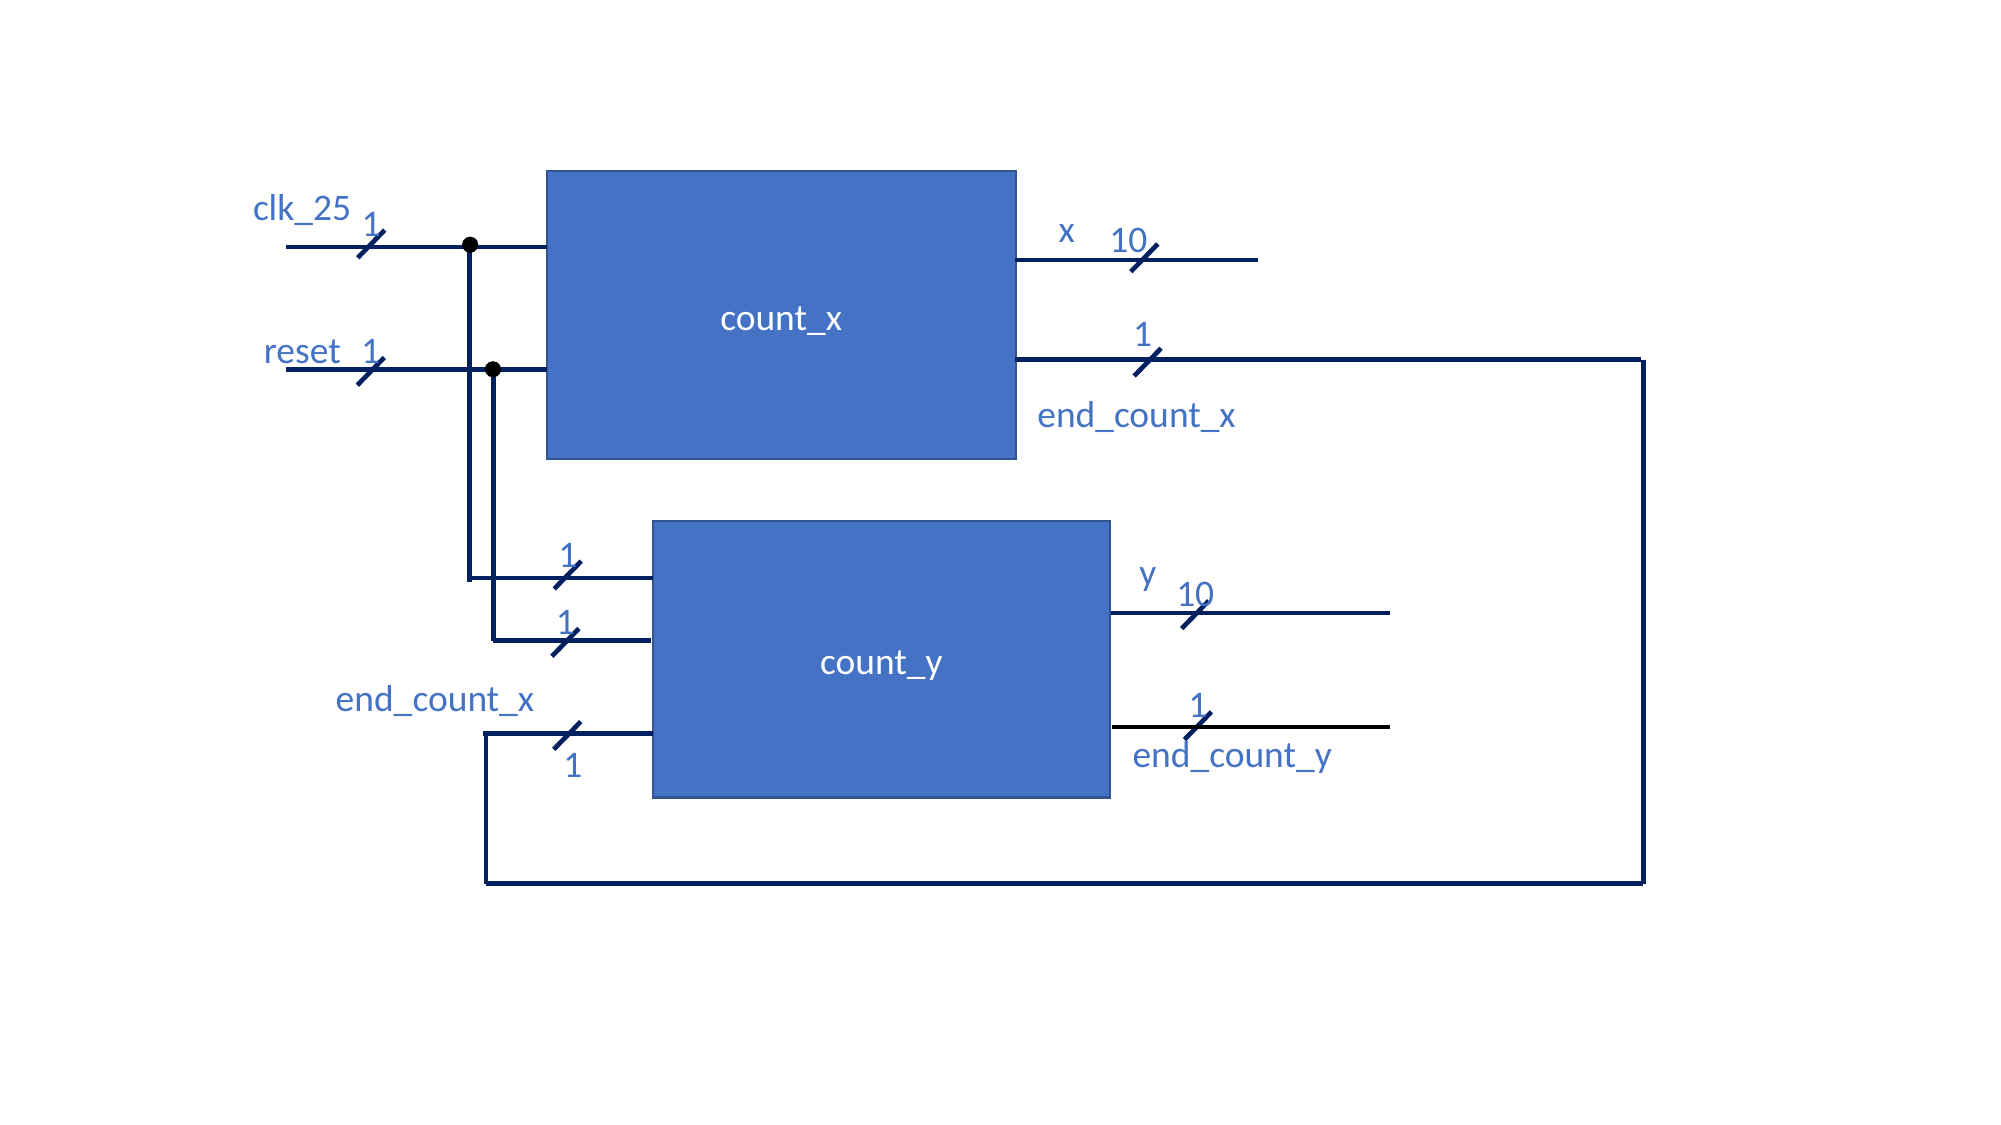

count_x
clk_25
1
x
10

1
reset
1

end_count_x
count_y
1
y
10
1
end_count_x
1
end_count_y
1